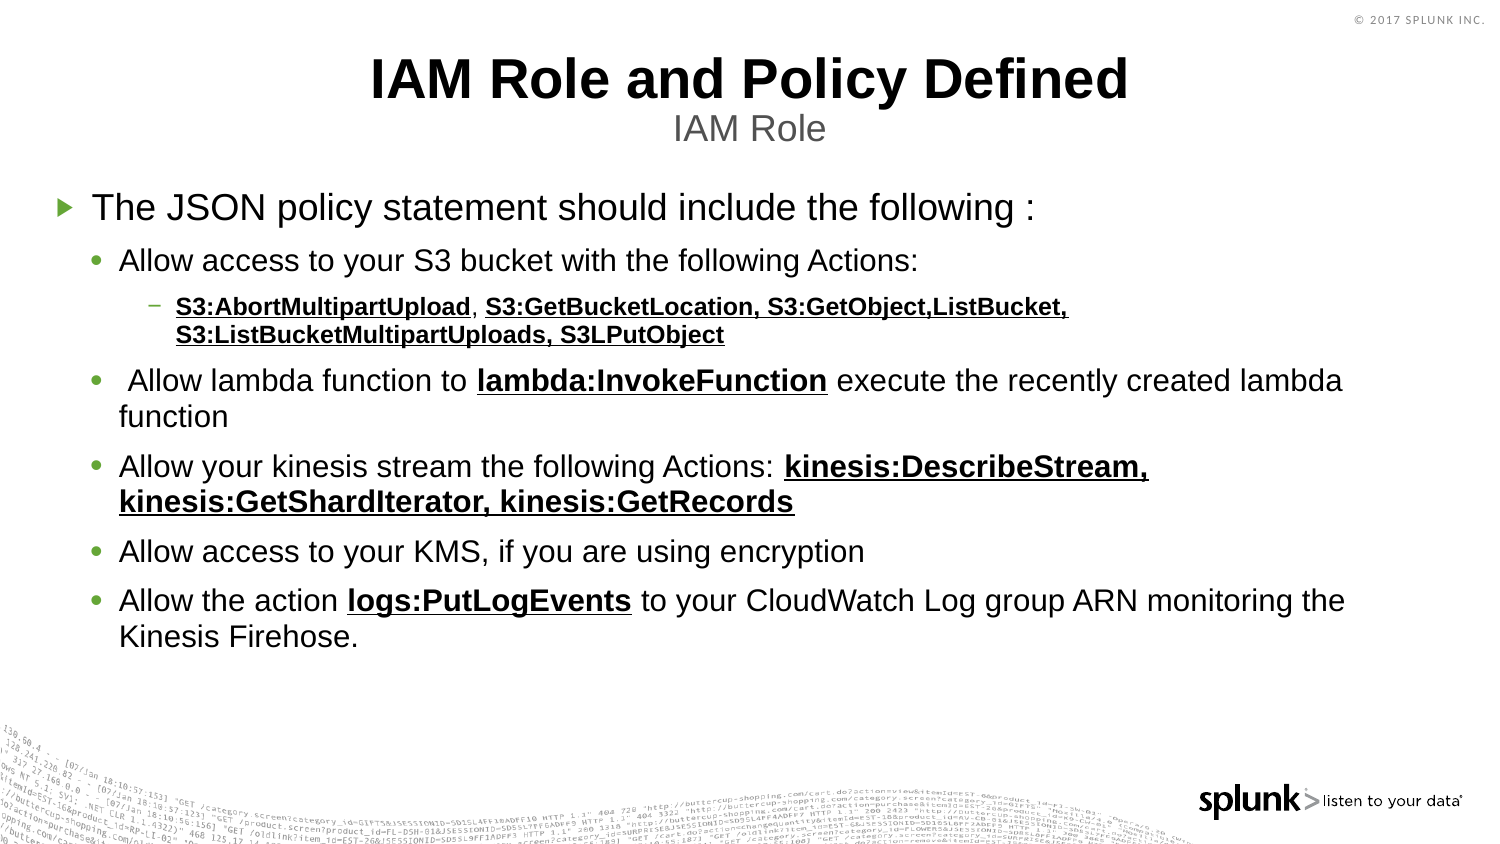

# IAM Role and Policy Defined
IAM Role
The JSON policy statement should include the following :
Allow access to your S3 bucket with the following Actions:
S3:AbortMultipartUpload, S3:GetBucketLocation, S3:GetObject,ListBucket, S3:ListBucketMultipartUploads, S3LPutObject
 Allow lambda function to lambda:InvokeFunction execute the recently created lambda function
Allow your kinesis stream the following Actions: kinesis:DescribeStream, kinesis:GetShardIterator, kinesis:GetRecords
Allow access to your KMS, if you are using encryption
Allow the action logs:PutLogEvents to your CloudWatch Log group ARN monitoring the Kinesis Firehose.